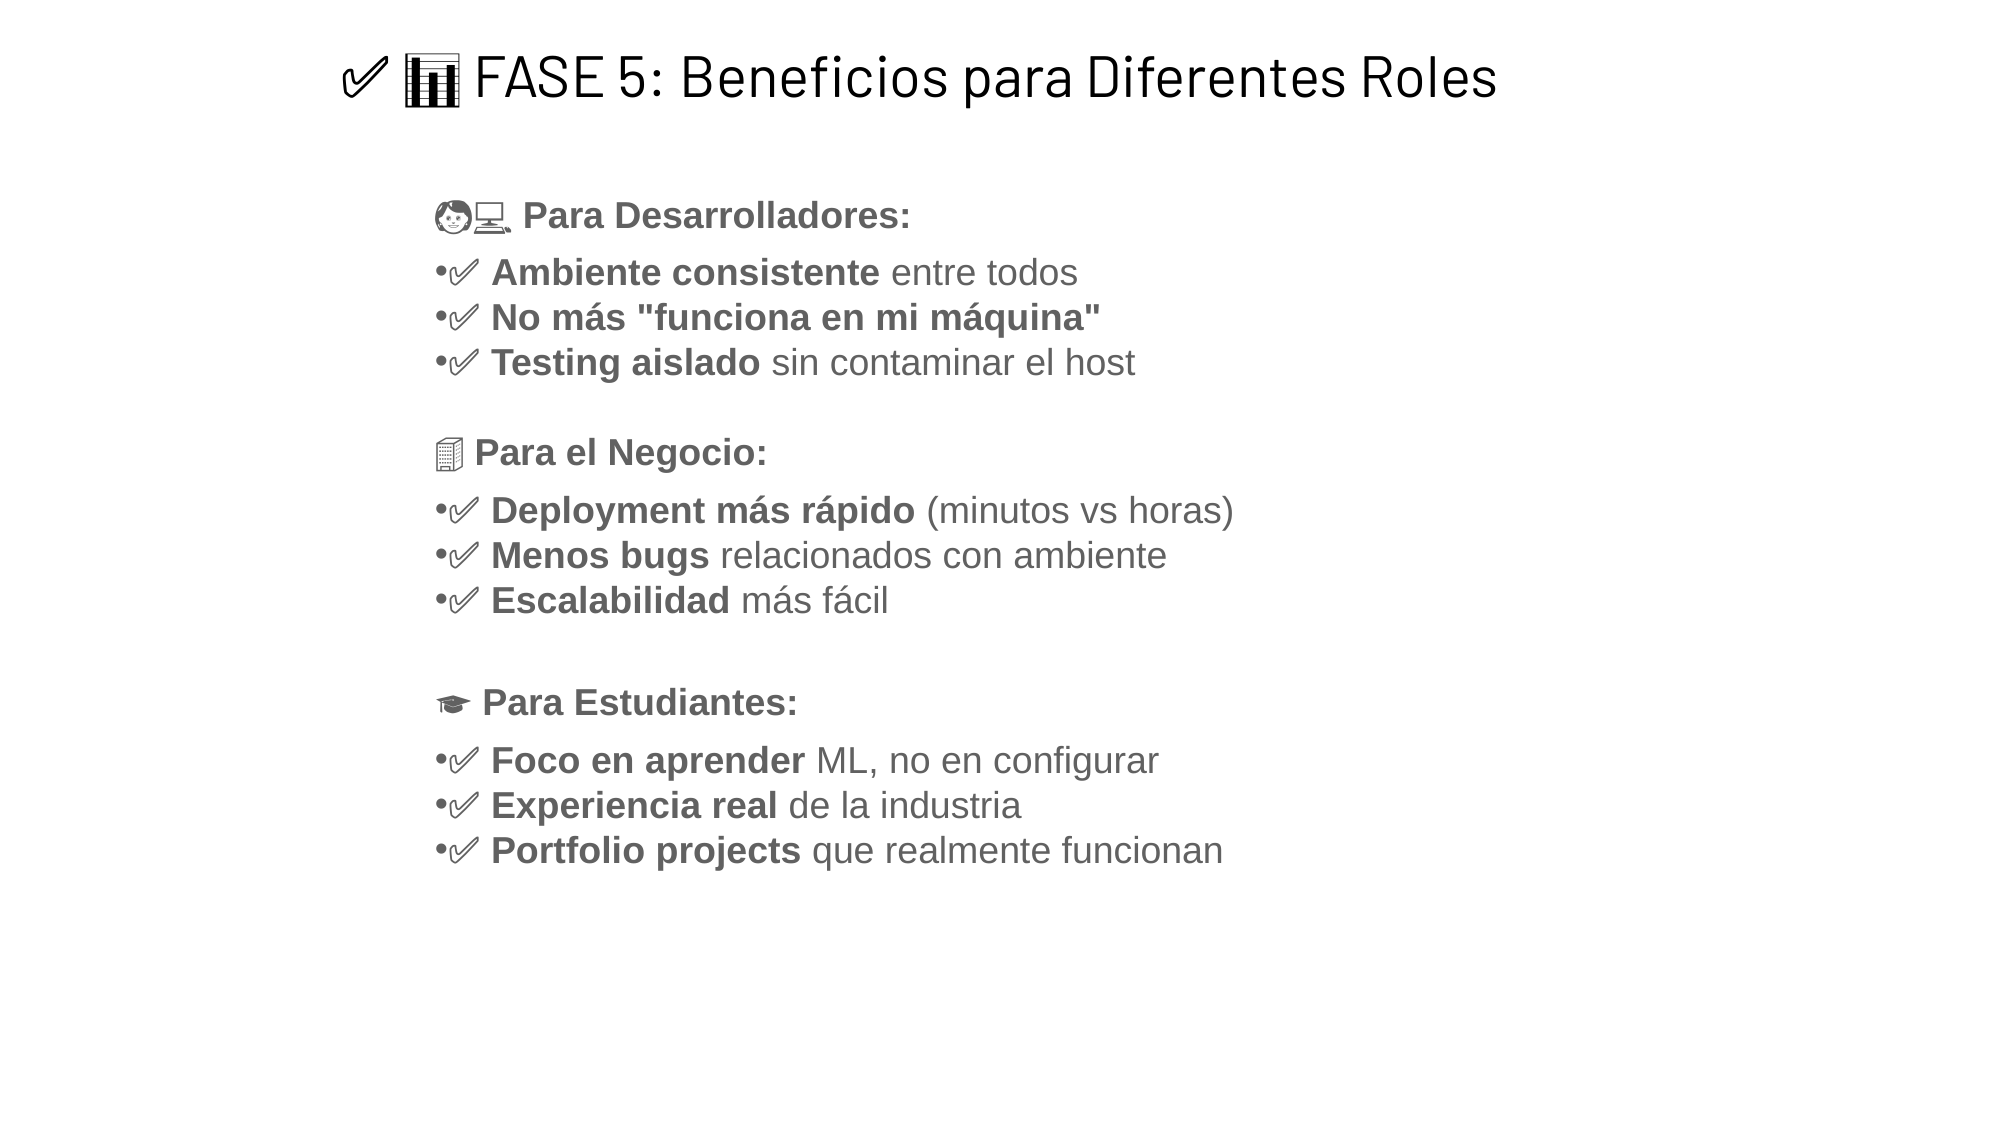

# ✅ 📊 FASE 5: Beneficios para Diferentes Roles
👩‍💻 Para Desarrolladores:
✅ Ambiente consistente entre todos
✅ No más "funciona en mi máquina"
✅ Testing aislado sin contaminar el host

🏢 Para el Negocio:
✅ Deployment más rápido (minutos vs horas)
✅ Menos bugs relacionados con ambiente
✅ Escalabilidad más fácil

🎓 Para Estudiantes:
✅ Foco en aprender ML, no en configurar
✅ Experiencia real de la industria
✅ Portfolio projects que realmente funcionan